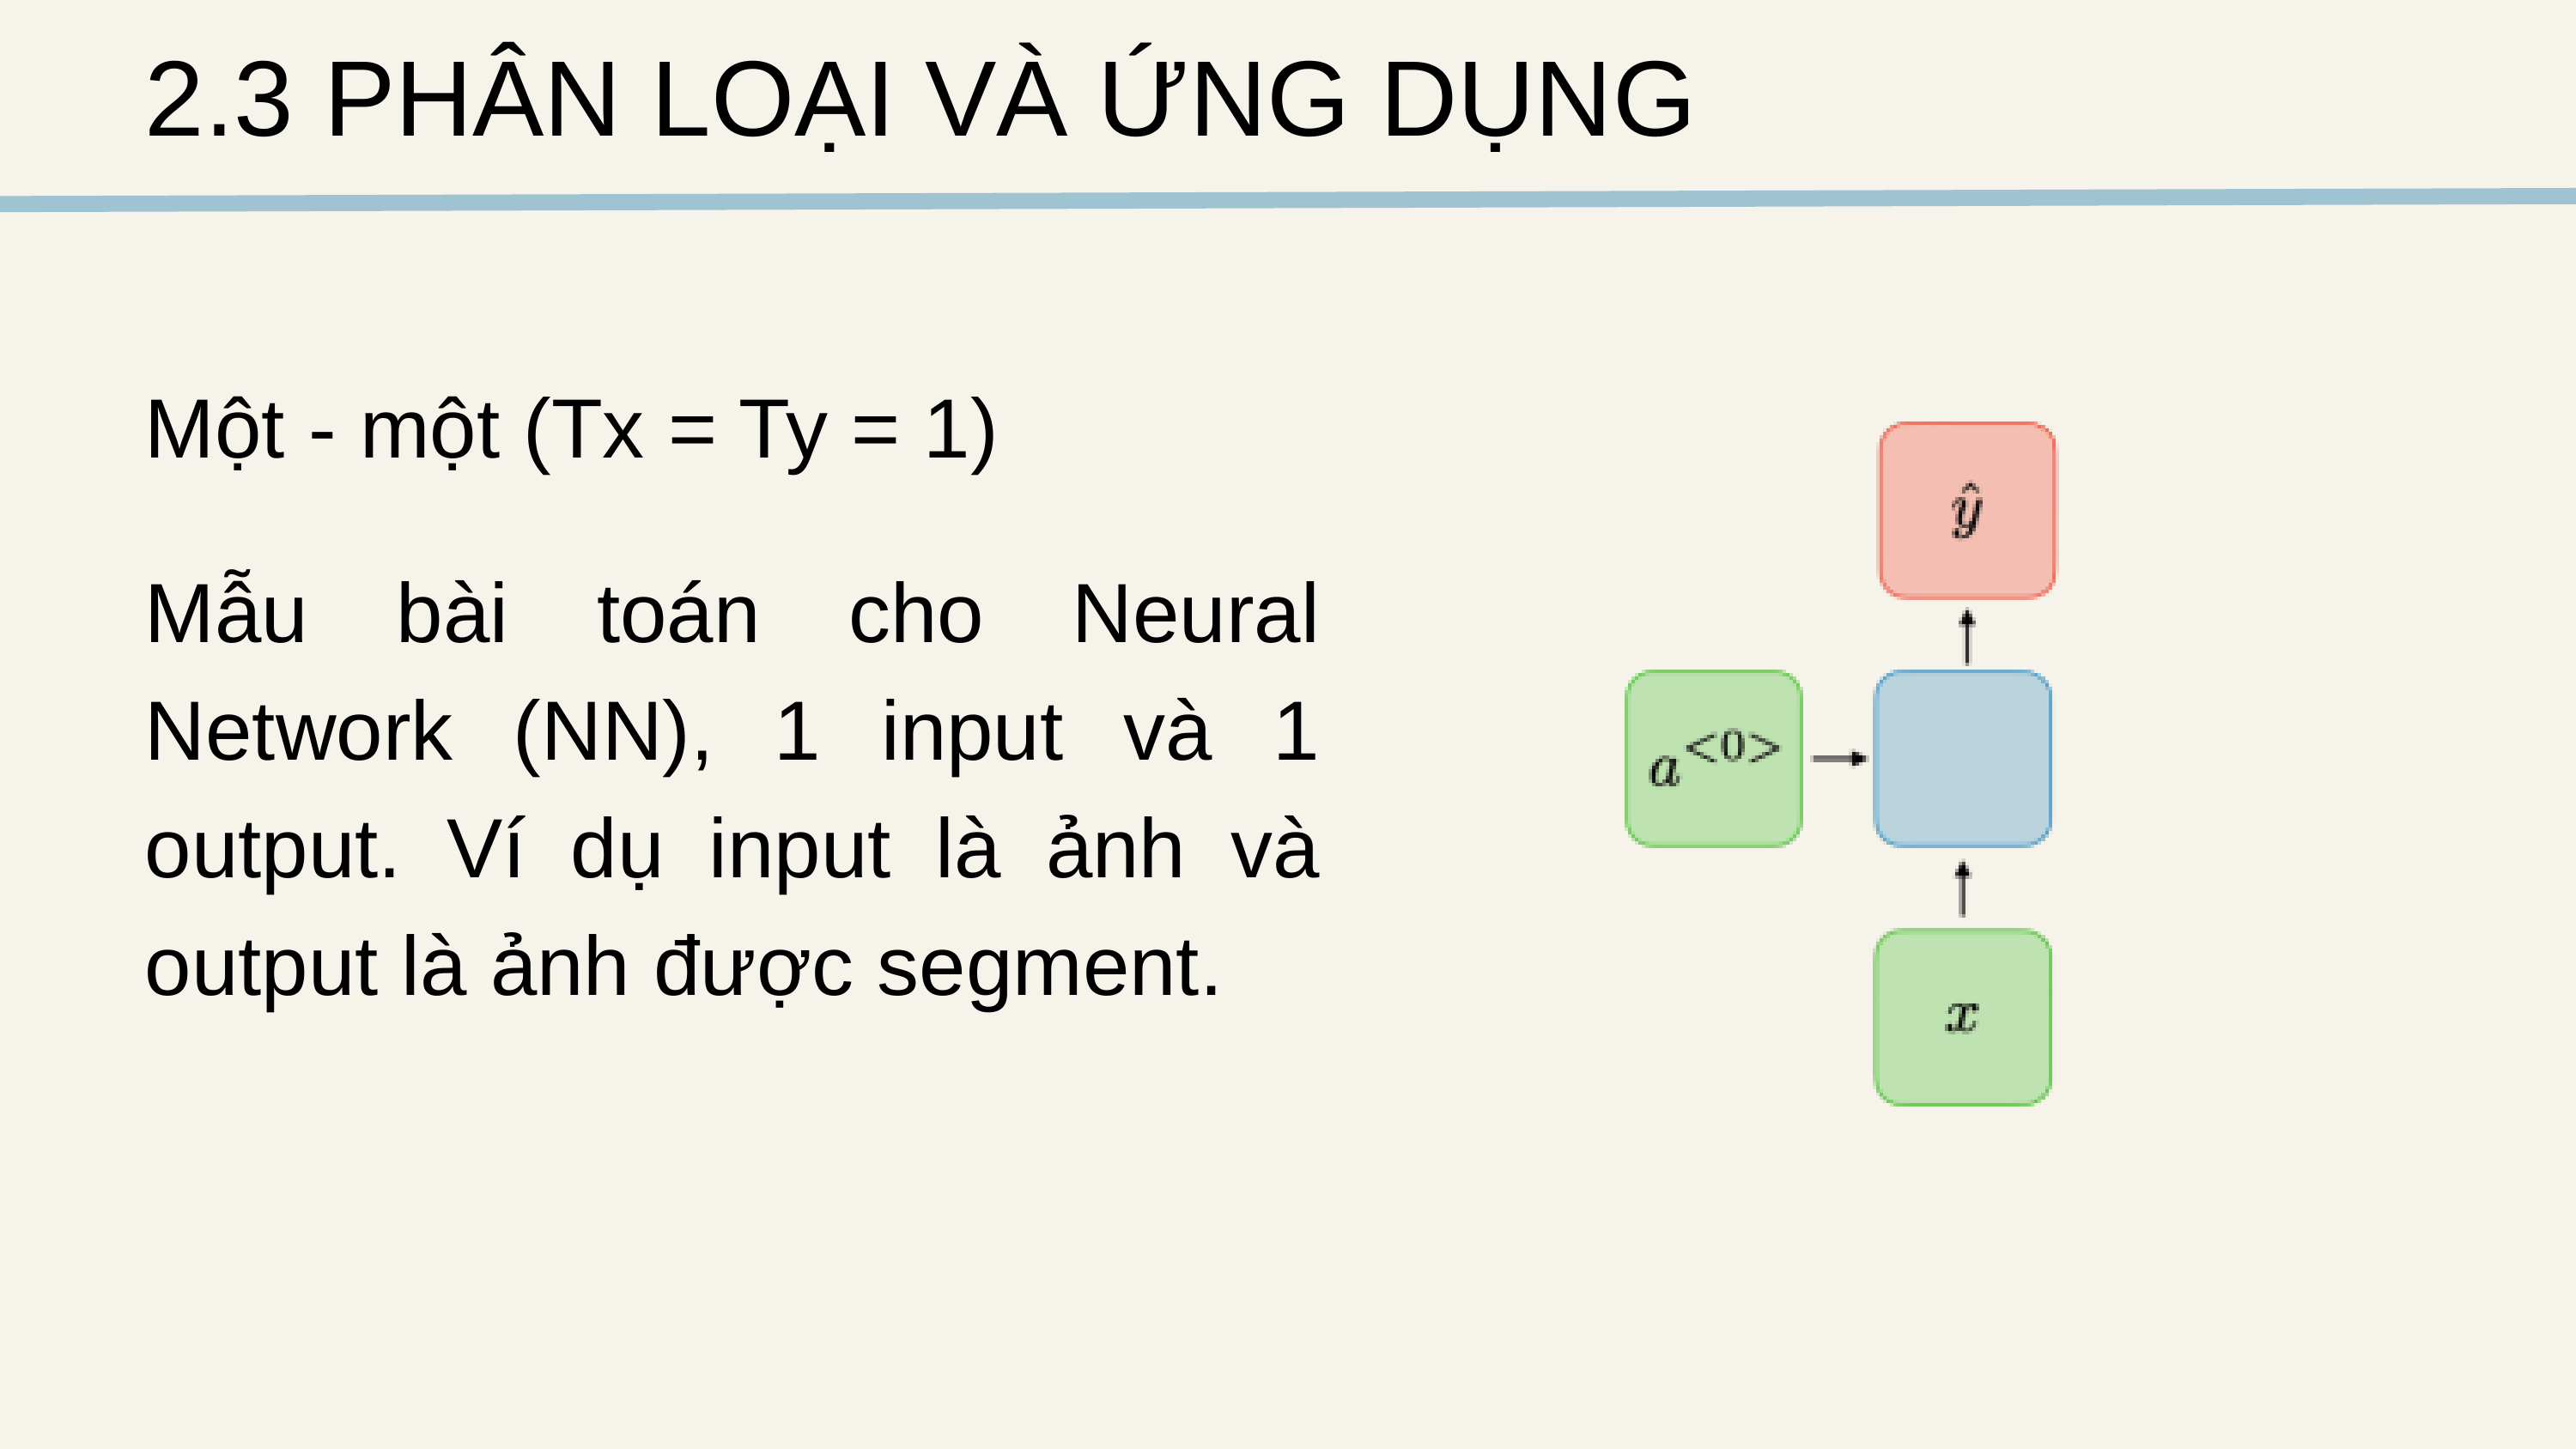

2.3 PHÂN LOẠI VÀ ỨNG DỤNG

Một - một (Tx = Ty = 1)

Mẫu bài toán cho Neural Network (NN), 1 input và 1 output. Ví dụ input là ảnh và output là ảnh được segment.